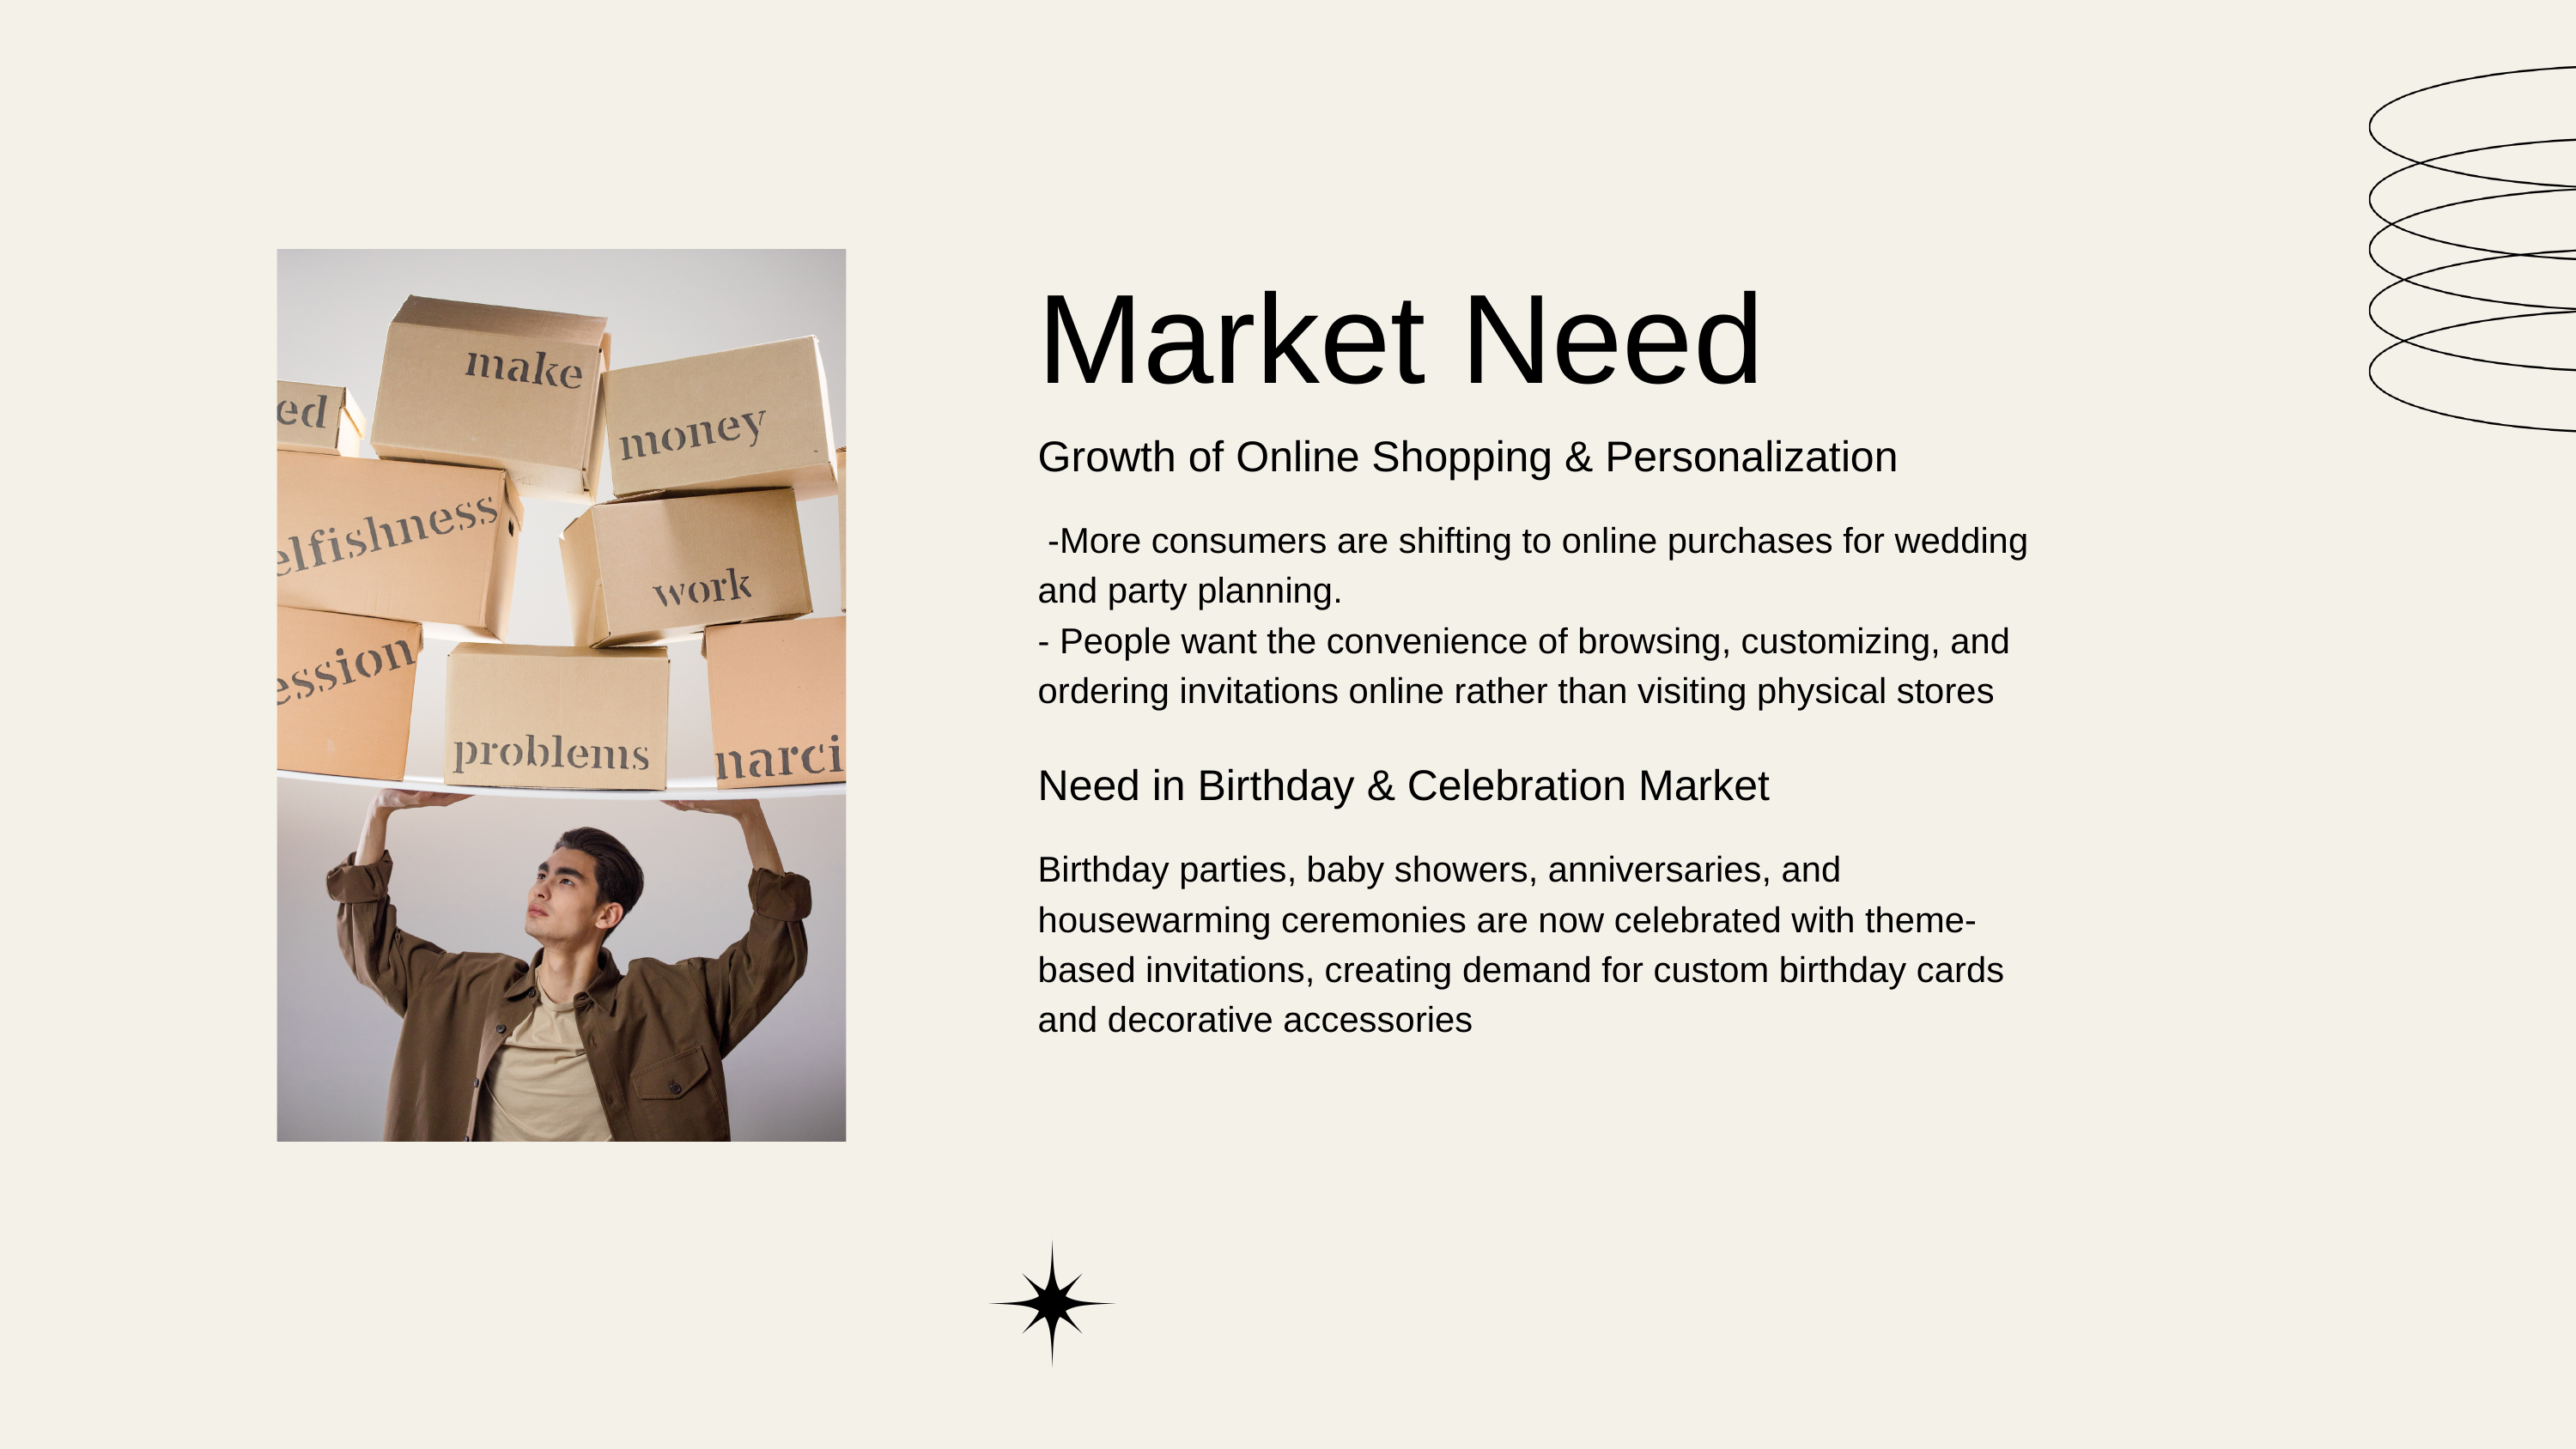

Market Need

Growth of Online Shopping & Personalization
 -More consumers are shifting to online purchases for wedding and party planning.
- People want the convenience of browsing, customizing, and ordering invitations online rather than visiting physical stores
Need in Birthday & Celebration Market
Birthday parties, baby showers, anniversaries, and housewarming ceremonies are now celebrated with theme-based invitations, creating demand for custom birthday cards and decorative accessories